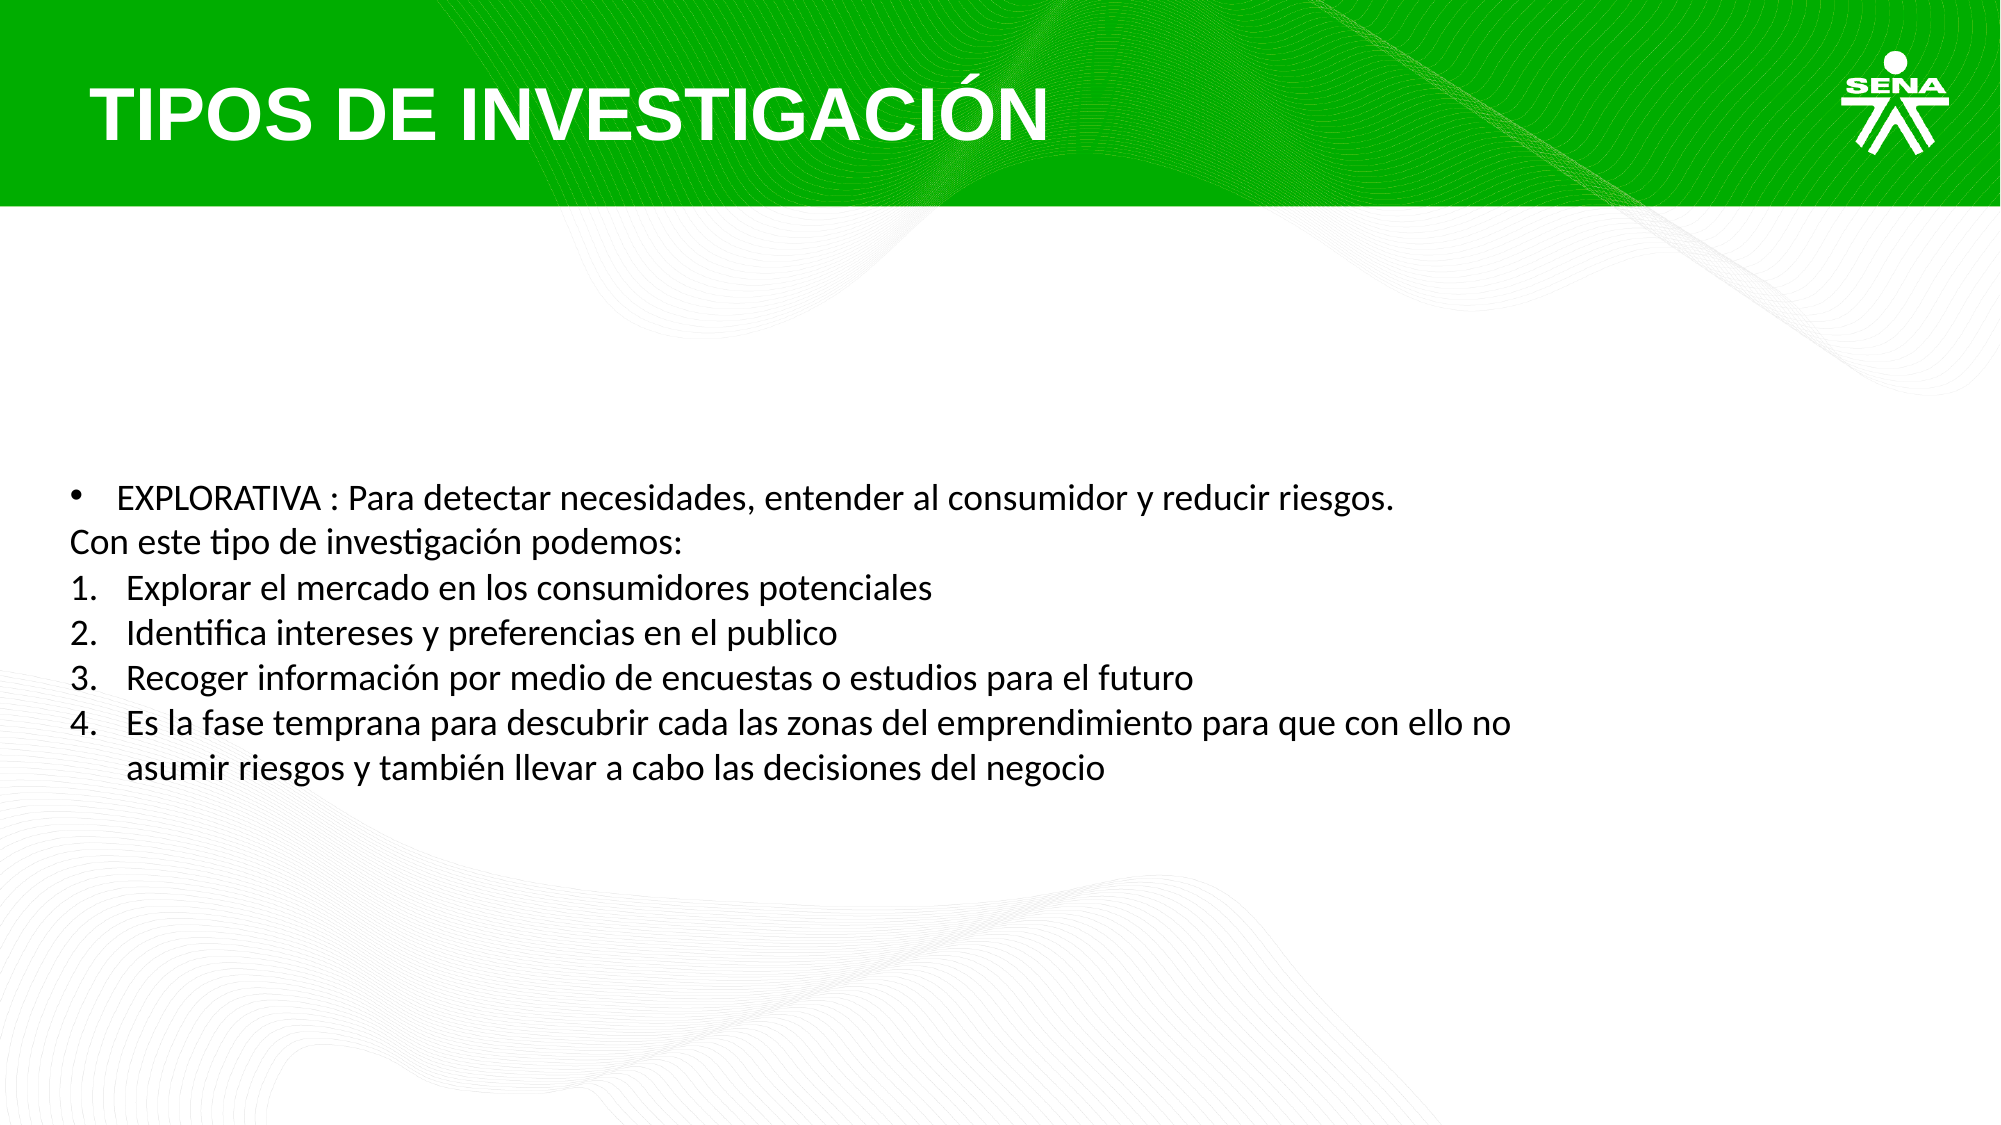

TIPOS DE INVESTIGACIÓN
EXPLORATIVA : Para detectar necesidades, entender al consumidor y reducir riesgos.
Con este tipo de investigación podemos:
Explorar el mercado en los consumidores potenciales
Identifica intereses y preferencias en el publico
Recoger información por medio de encuestas o estudios para el futuro
Es la fase temprana para descubrir cada las zonas del emprendimiento para que con ello no asumir riesgos y también llevar a cabo las decisiones del negocio